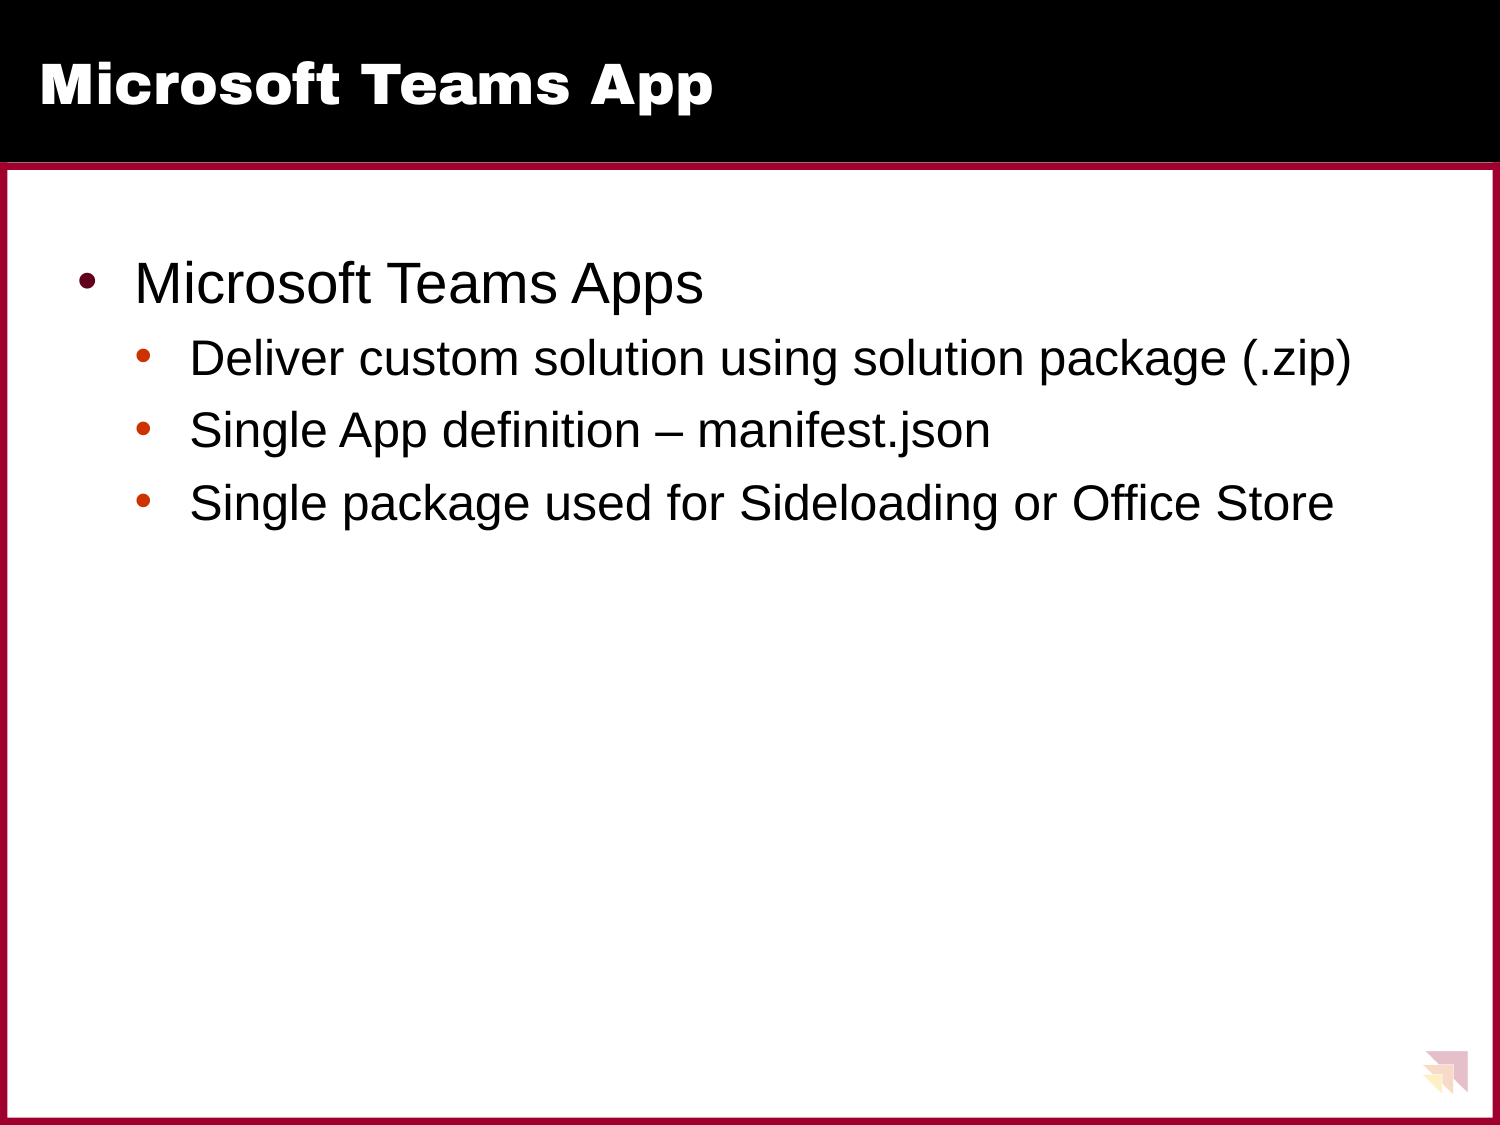

# Microsoft Teams App
Microsoft Teams Apps
Deliver custom solution using solution package (.zip)
Single App definition – manifest.json
Single package used for Sideloading or Office Store